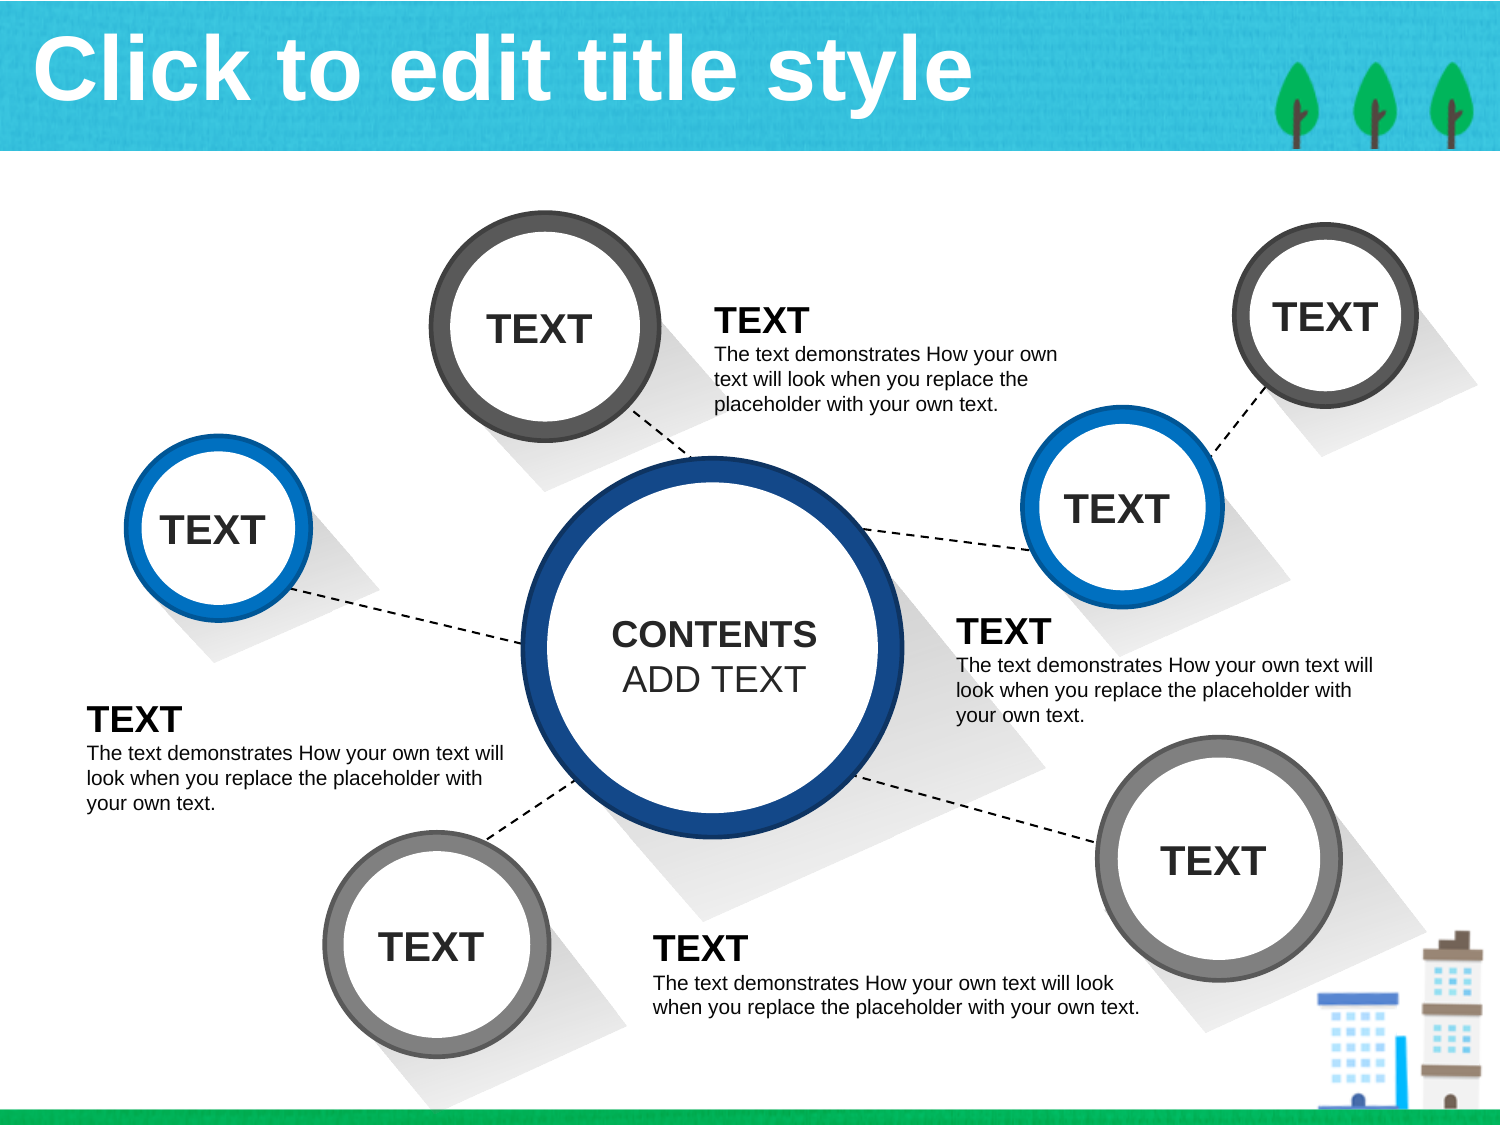

# Click to edit title style

TEXT
TEXT
The text demonstrates How your own text will look when you replace the placeholder with your own text.
TEXT

TEXT

TEXT

TEXT
The text demonstrates How your own text will look when you replace the placeholder with your own text.
CONTENTS
ADD TEXT

TEXT
The text demonstrates How your own text will look when you replace the placeholder with your own text.

TEXT

TEXT
TEXT
The text demonstrates How your own text will look when you replace the placeholder with your own text.